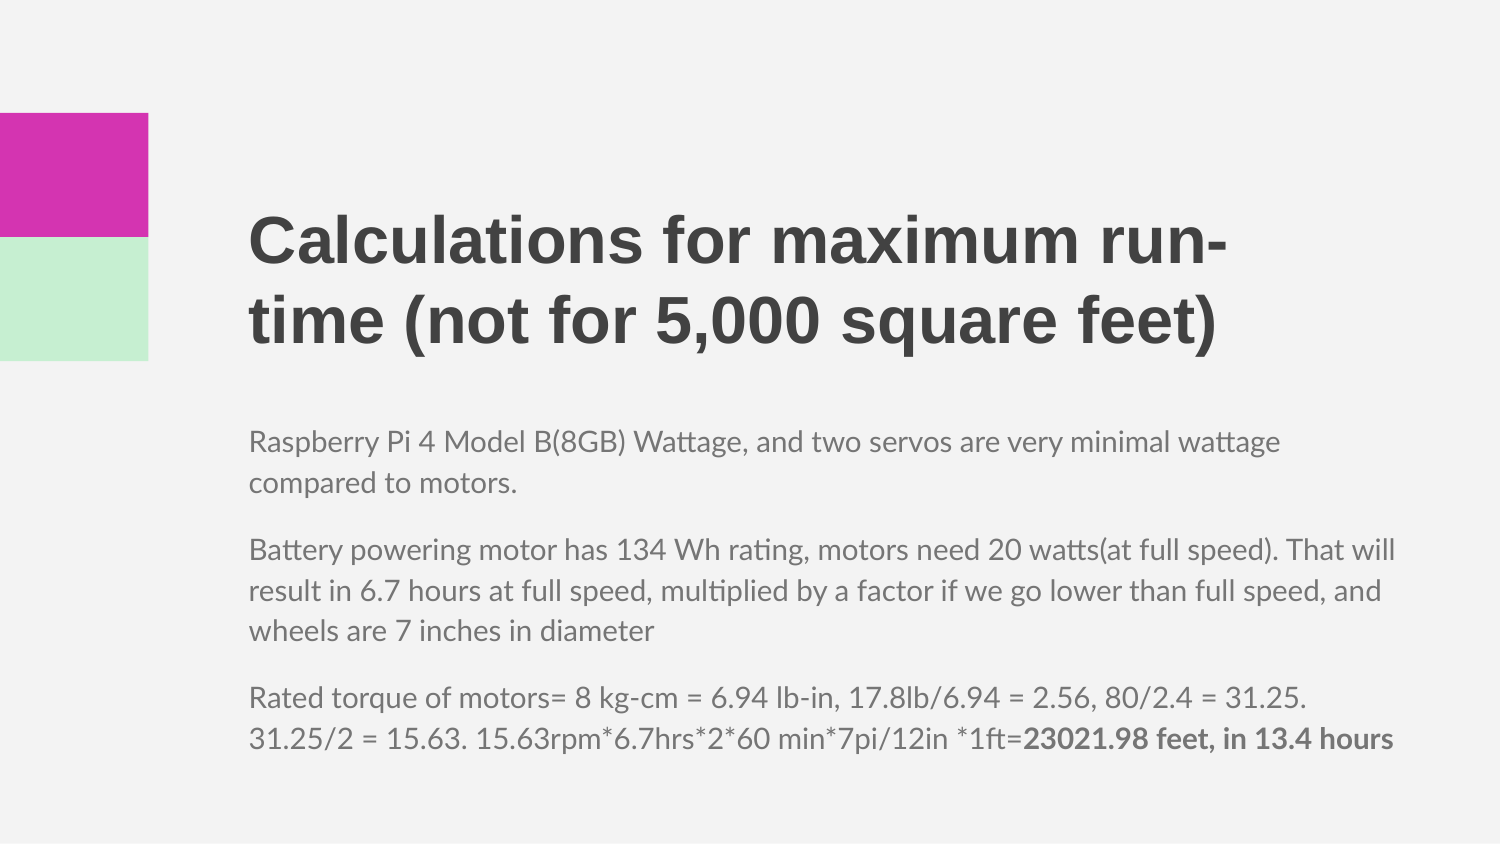

# Calculations for maximum run-time (not for 5,000 square feet)
Raspberry Pi 4 Model B(8GB) Wattage, and two servos are very minimal wattage compared to motors.
Battery powering motor has 134 Wh rating, motors need 20 watts(at full speed). That will result in 6.7 hours at full speed, multiplied by a factor if we go lower than full speed, and wheels are 7 inches in diameter
Rated torque of motors= 8 kg-cm = 6.94 lb-in, 17.8lb/6.94 = 2.56, 80/2.4 = 31.25. 31.25/2 = 15.63. 15.63rpm*6.7hrs*2*60 min*7pi/12in *1ft=23021.98 feet, in 13.4 hours